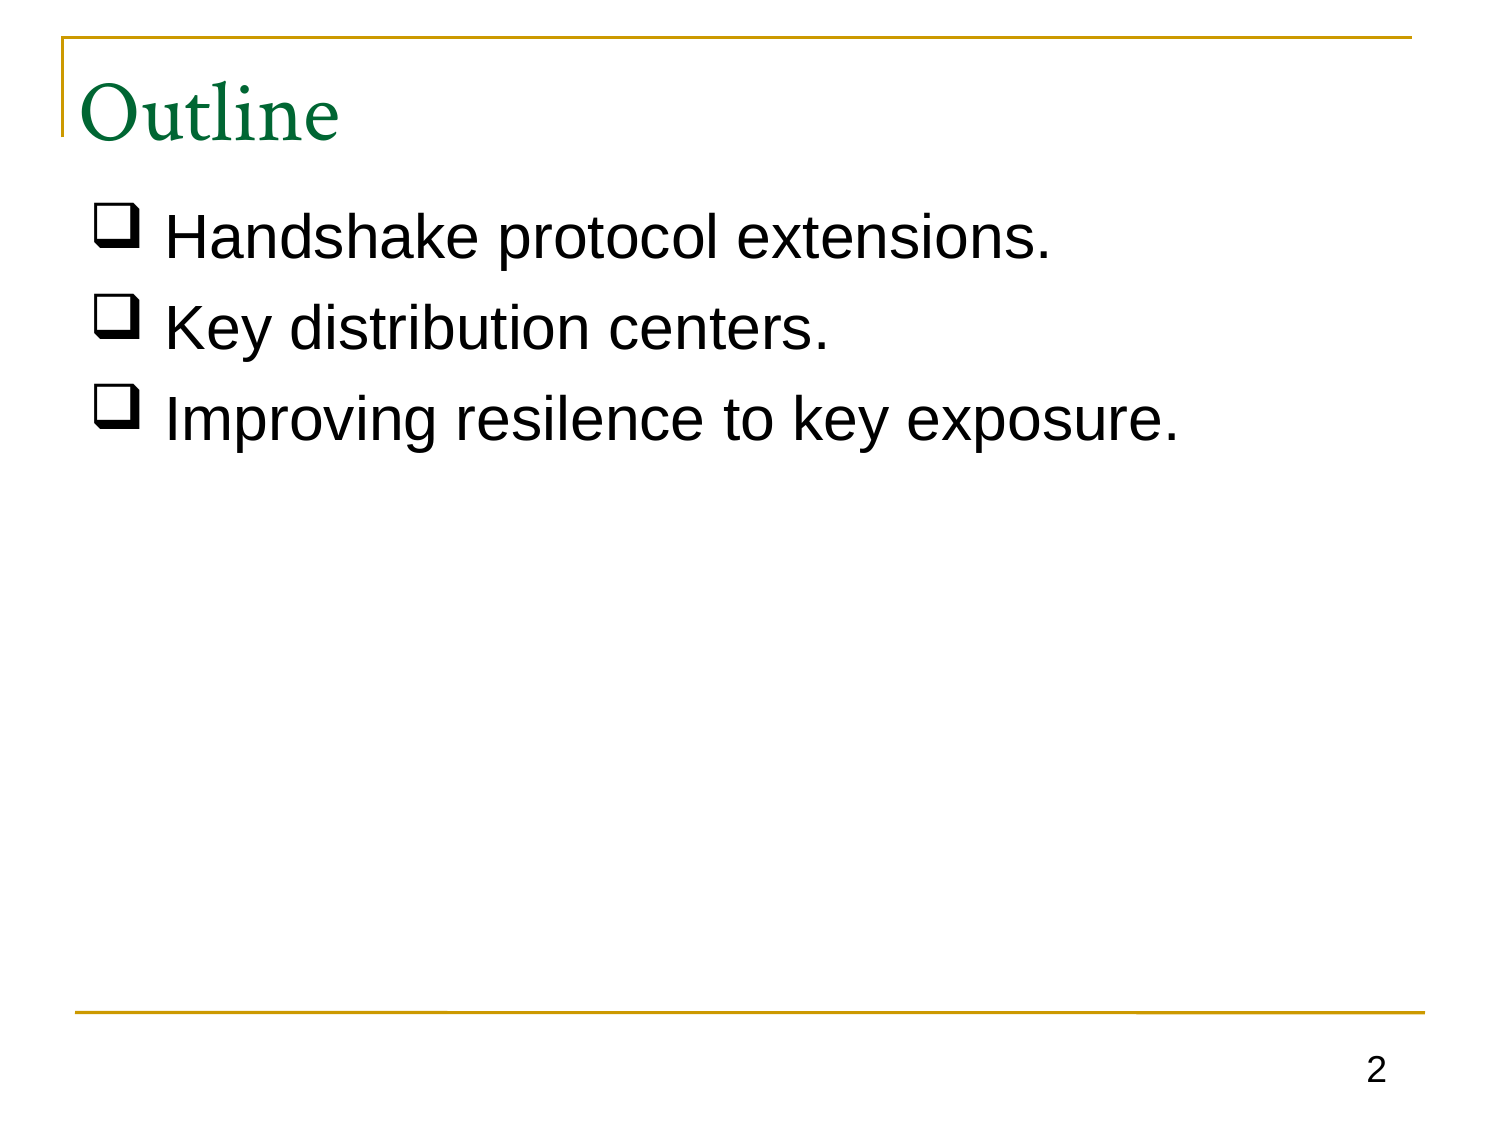

# Outline
Handshake protocol extensions.
Key distribution centers.
Improving resilence to key exposure.

2